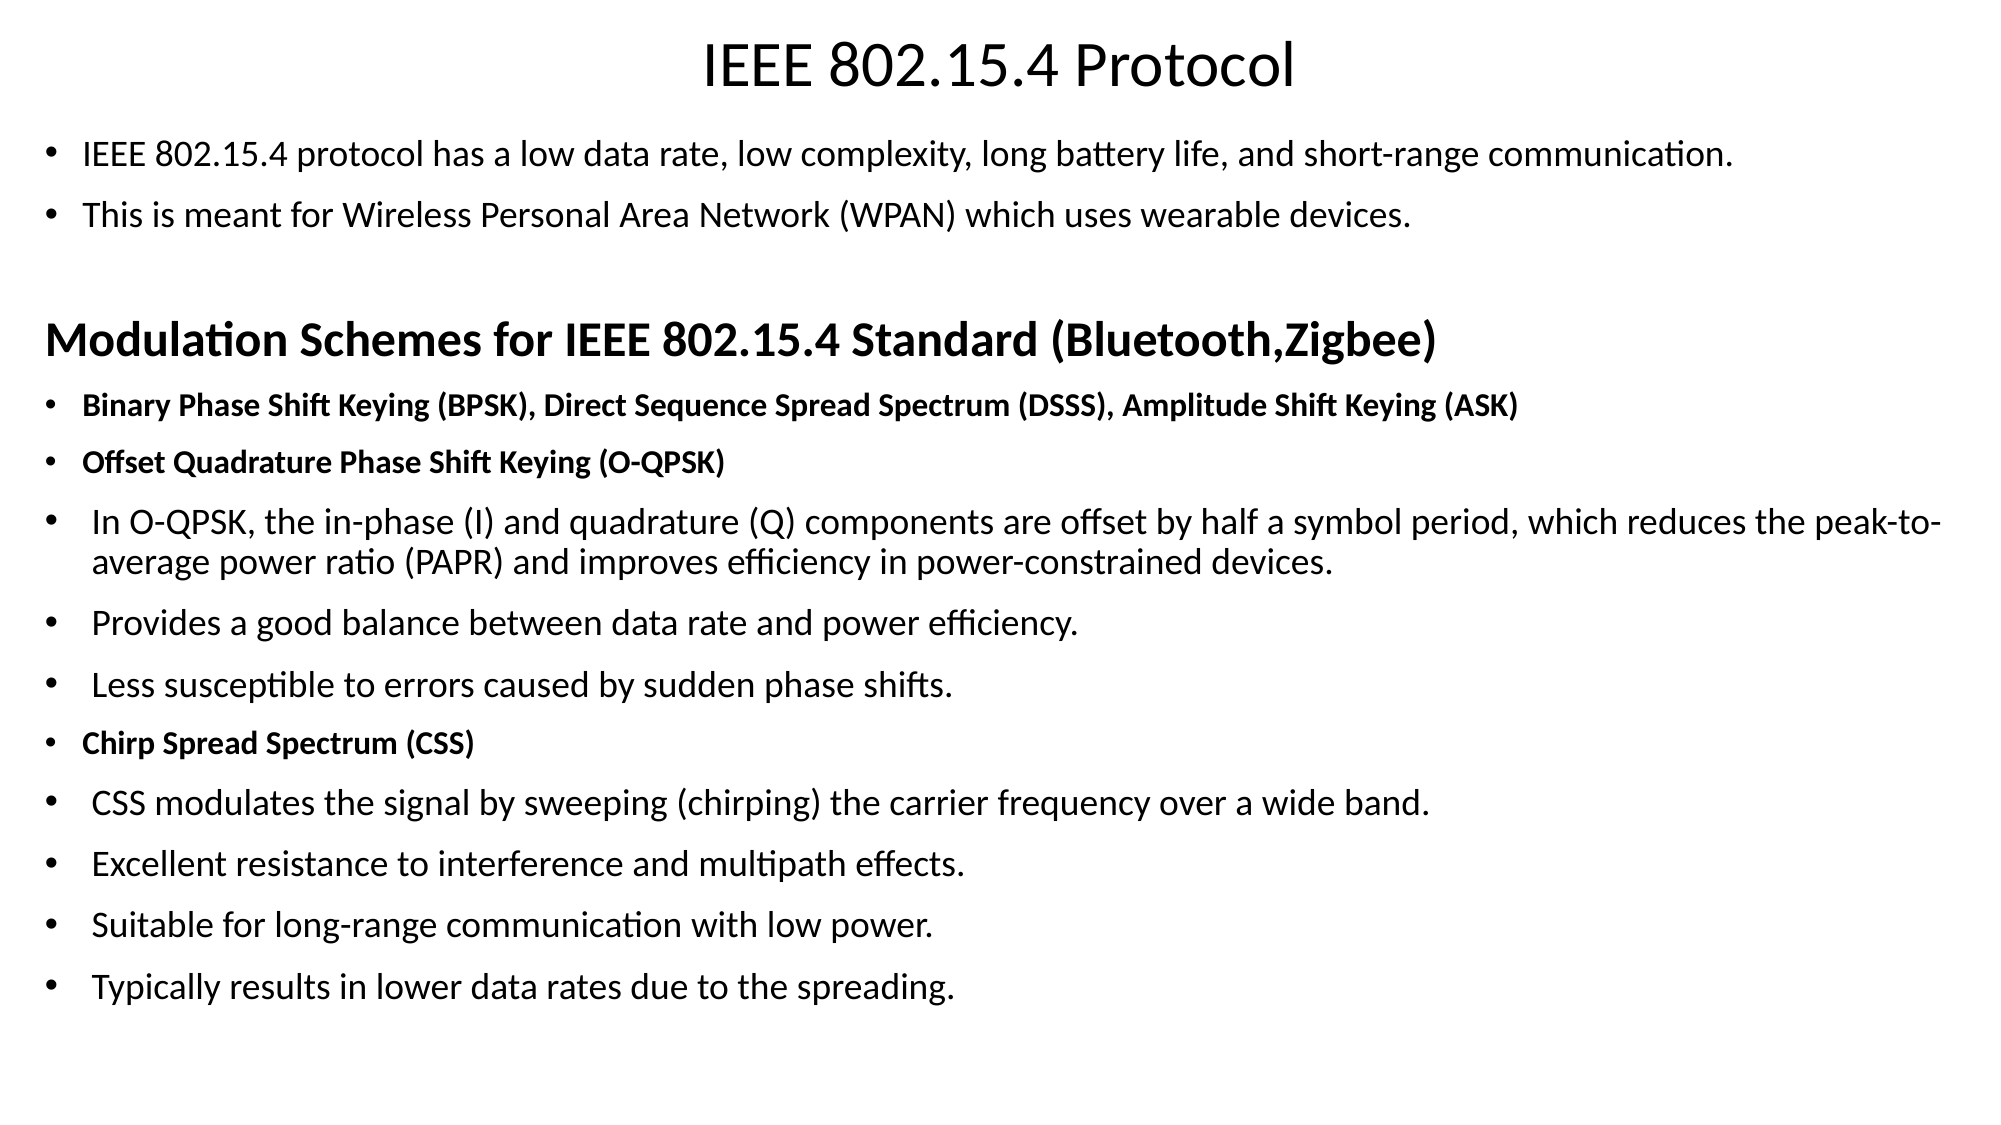

# IEEE 802.15.4 Protocol
IEEE 802.15.4 protocol has a low data rate, low complexity, long battery life, and short-range communication.
This is meant for Wireless Personal Area Network (WPAN) which uses wearable devices.

Modulation Schemes for IEEE 802.15.4 Standard (Bluetooth,Zigbee)
Binary Phase Shift Keying (BPSK), Direct Sequence Spread Spectrum (DSSS), Amplitude Shift Keying (ASK)
Offset Quadrature Phase Shift Keying (O-QPSK)
In O-QPSK, the in-phase (I) and quadrature (Q) components are offset by half a symbol period, which reduces the peak-to-average power ratio (PAPR) and improves efficiency in power-constrained devices.
Provides a good balance between data rate and power efficiency.
Less susceptible to errors caused by sudden phase shifts.
Chirp Spread Spectrum (CSS)
CSS modulates the signal by sweeping (chirping) the carrier frequency over a wide band.
Excellent resistance to interference and multipath effects.
Suitable for long-range communication with low power.
Typically results in lower data rates due to the spreading.